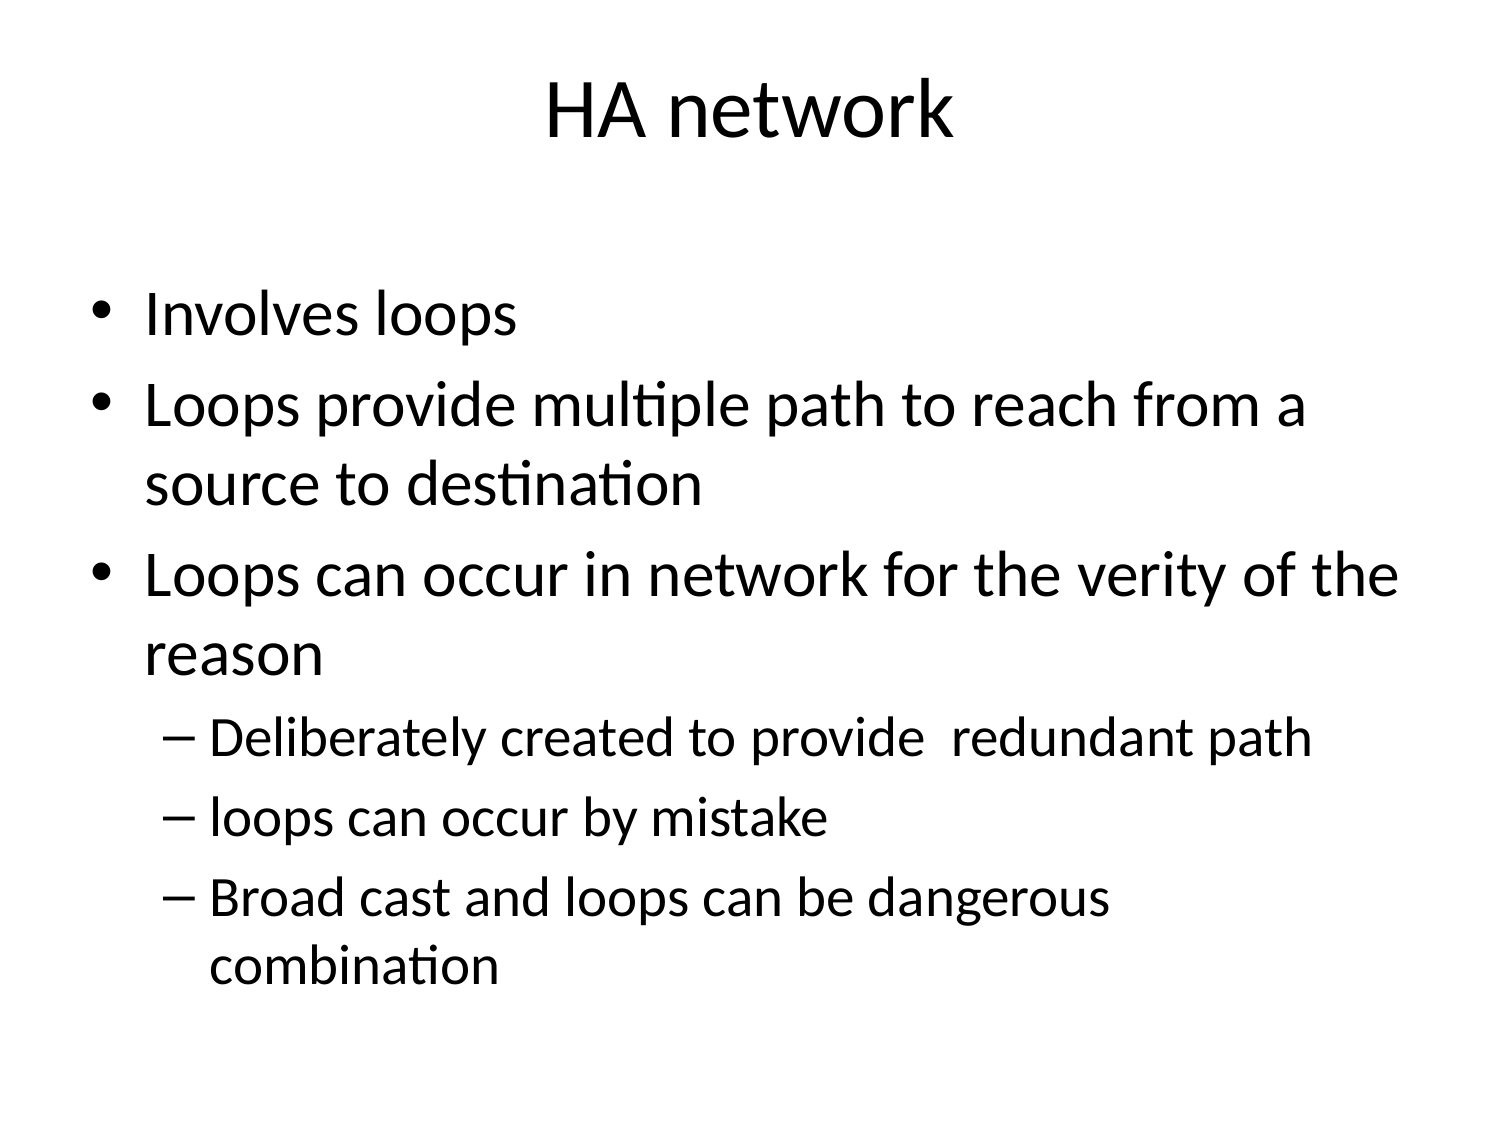

# HA network
Involves loops
Loops provide multiple path to reach from a source to destination
Loops can occur in network for the verity of the reason
Deliberately created to provide  redundant path
loops can occur by mistake
Broad cast and loops can be dangerous combination